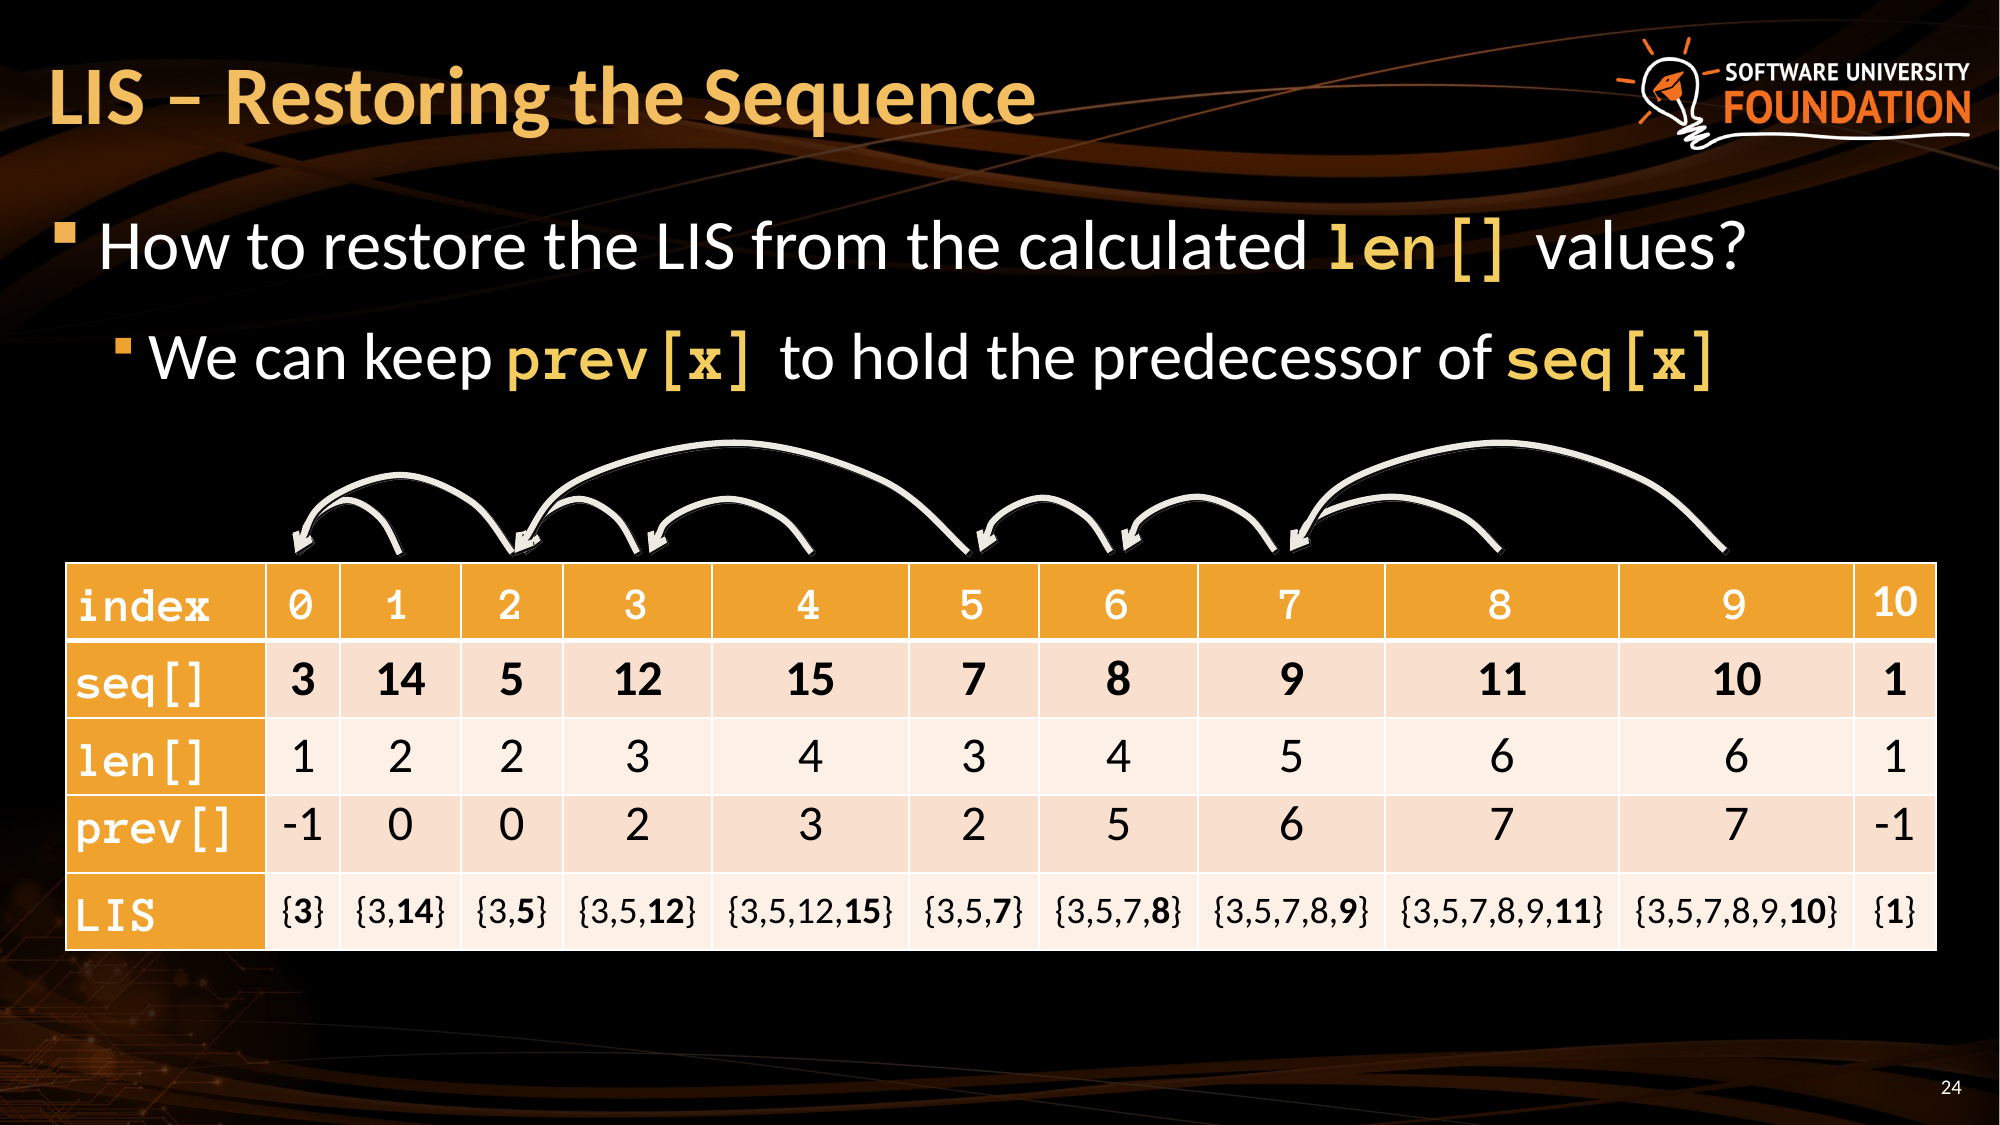

# LIS – Restoring the Sequence
How to restore the LIS from the calculated len[] values?
We can keep prev[x] to hold the predecessor of seq[x]

| index | 0 | 1 | 2 | 3 | 4 | 5 | 6 | 7 | 8 | 9 | 10 |
| --- | --- | --- | --- | --- | --- | --- | --- | --- | --- | --- | --- |
| seq[] | 3 | 14 | 5 | 12 | 15 | 7 | 8 | 9 | 11 | 10 | 1 |
| len[] | 1 | 2 | 2 | 3 | 4 | 3 | 4 | 5 | 6 | 6 | 1 |
| prev[] | -1 | 0 | 0 | 2 | 3 | 2 | 5 | 6 | 7 | 7 | -1 |
| LIS | {3} | {3,14} | {3,5} | {3,5,12} | {3,5,12,15} | {3,5,7} | {3,5,7,8} | {3,5,7,8,9} | {3,5,7,8,9,11} | {3,5,7,8,9,10} | {1} |
24